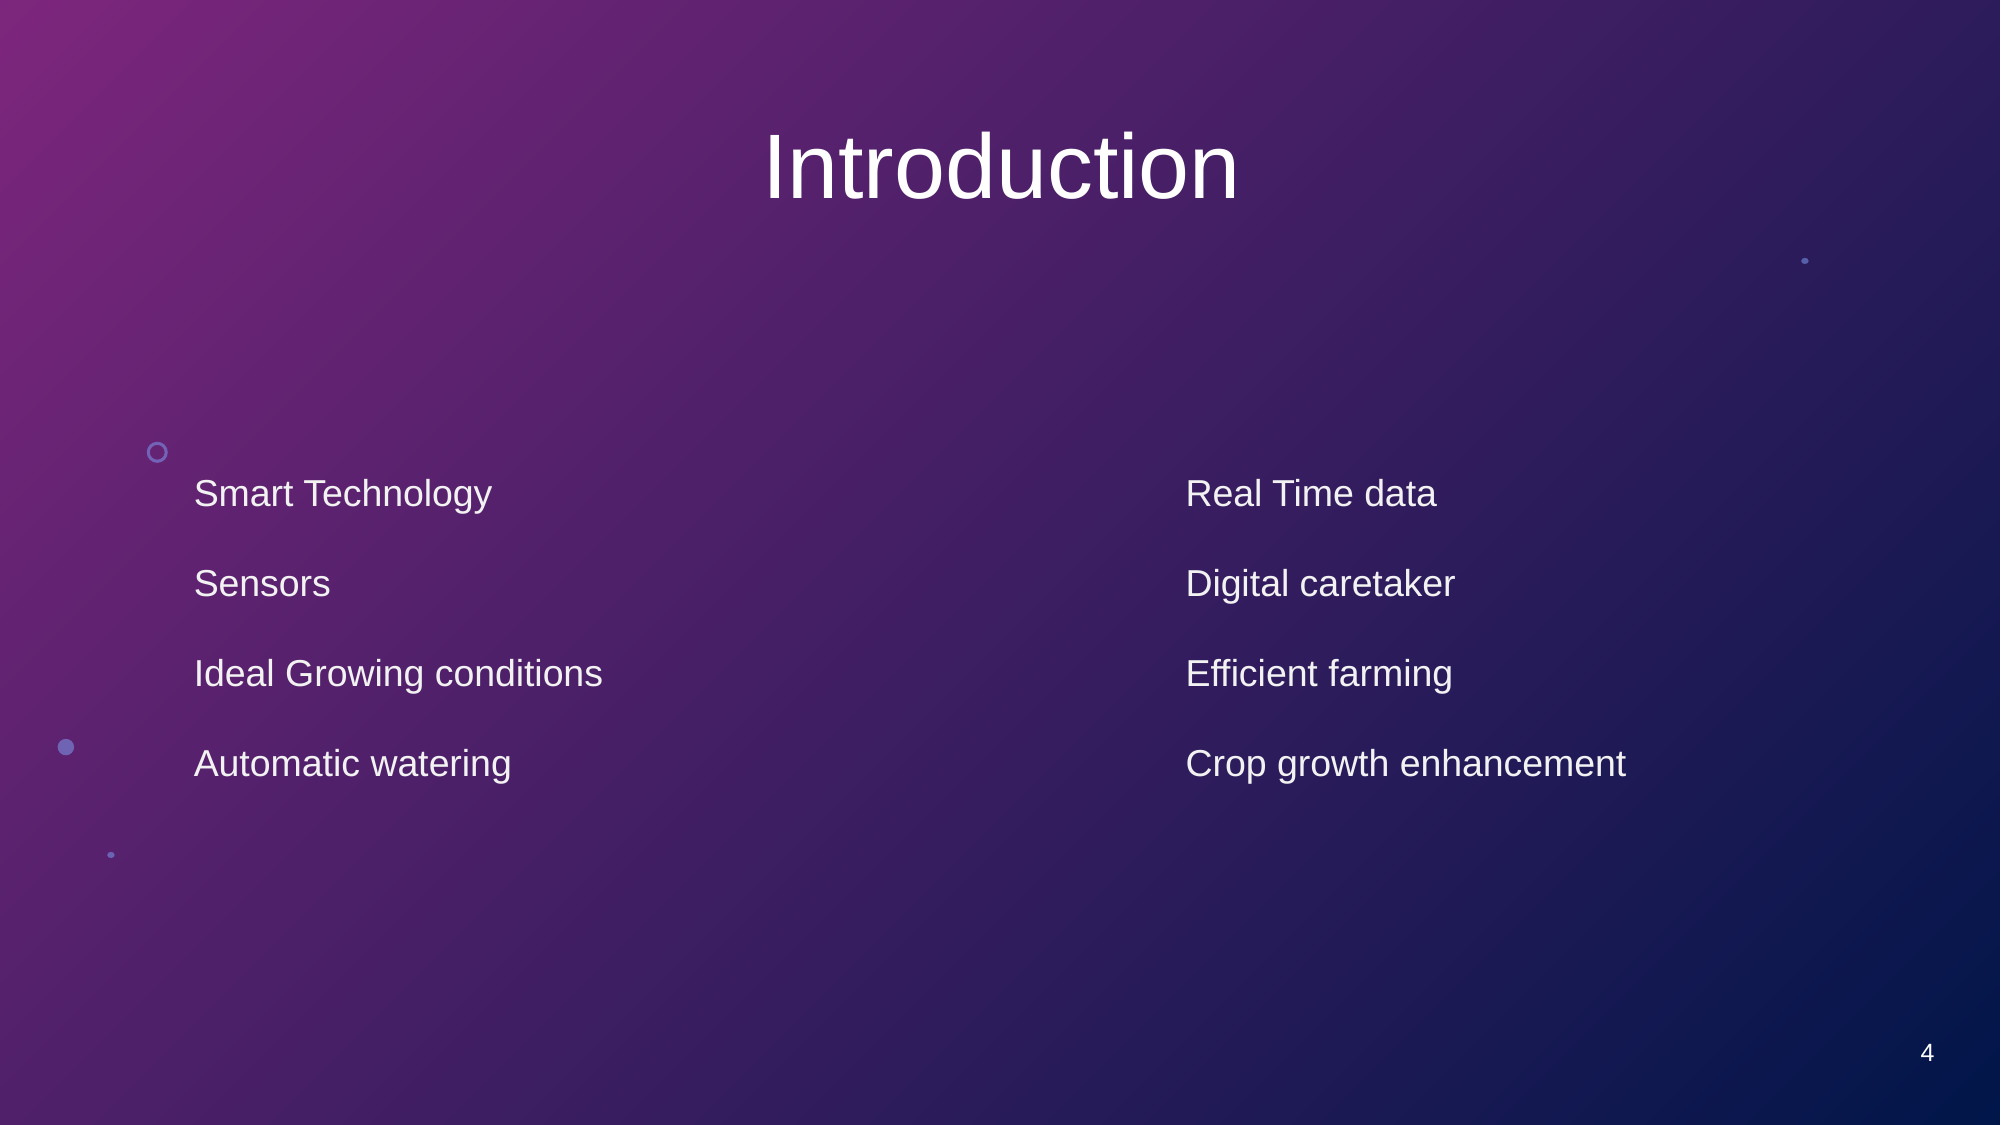

# Introduction

Real Time data

Digital caretaker

Efficient farming

Crop growth enhancement
Smart Technology

Sensors

Ideal Growing conditions

Automatic watering
4